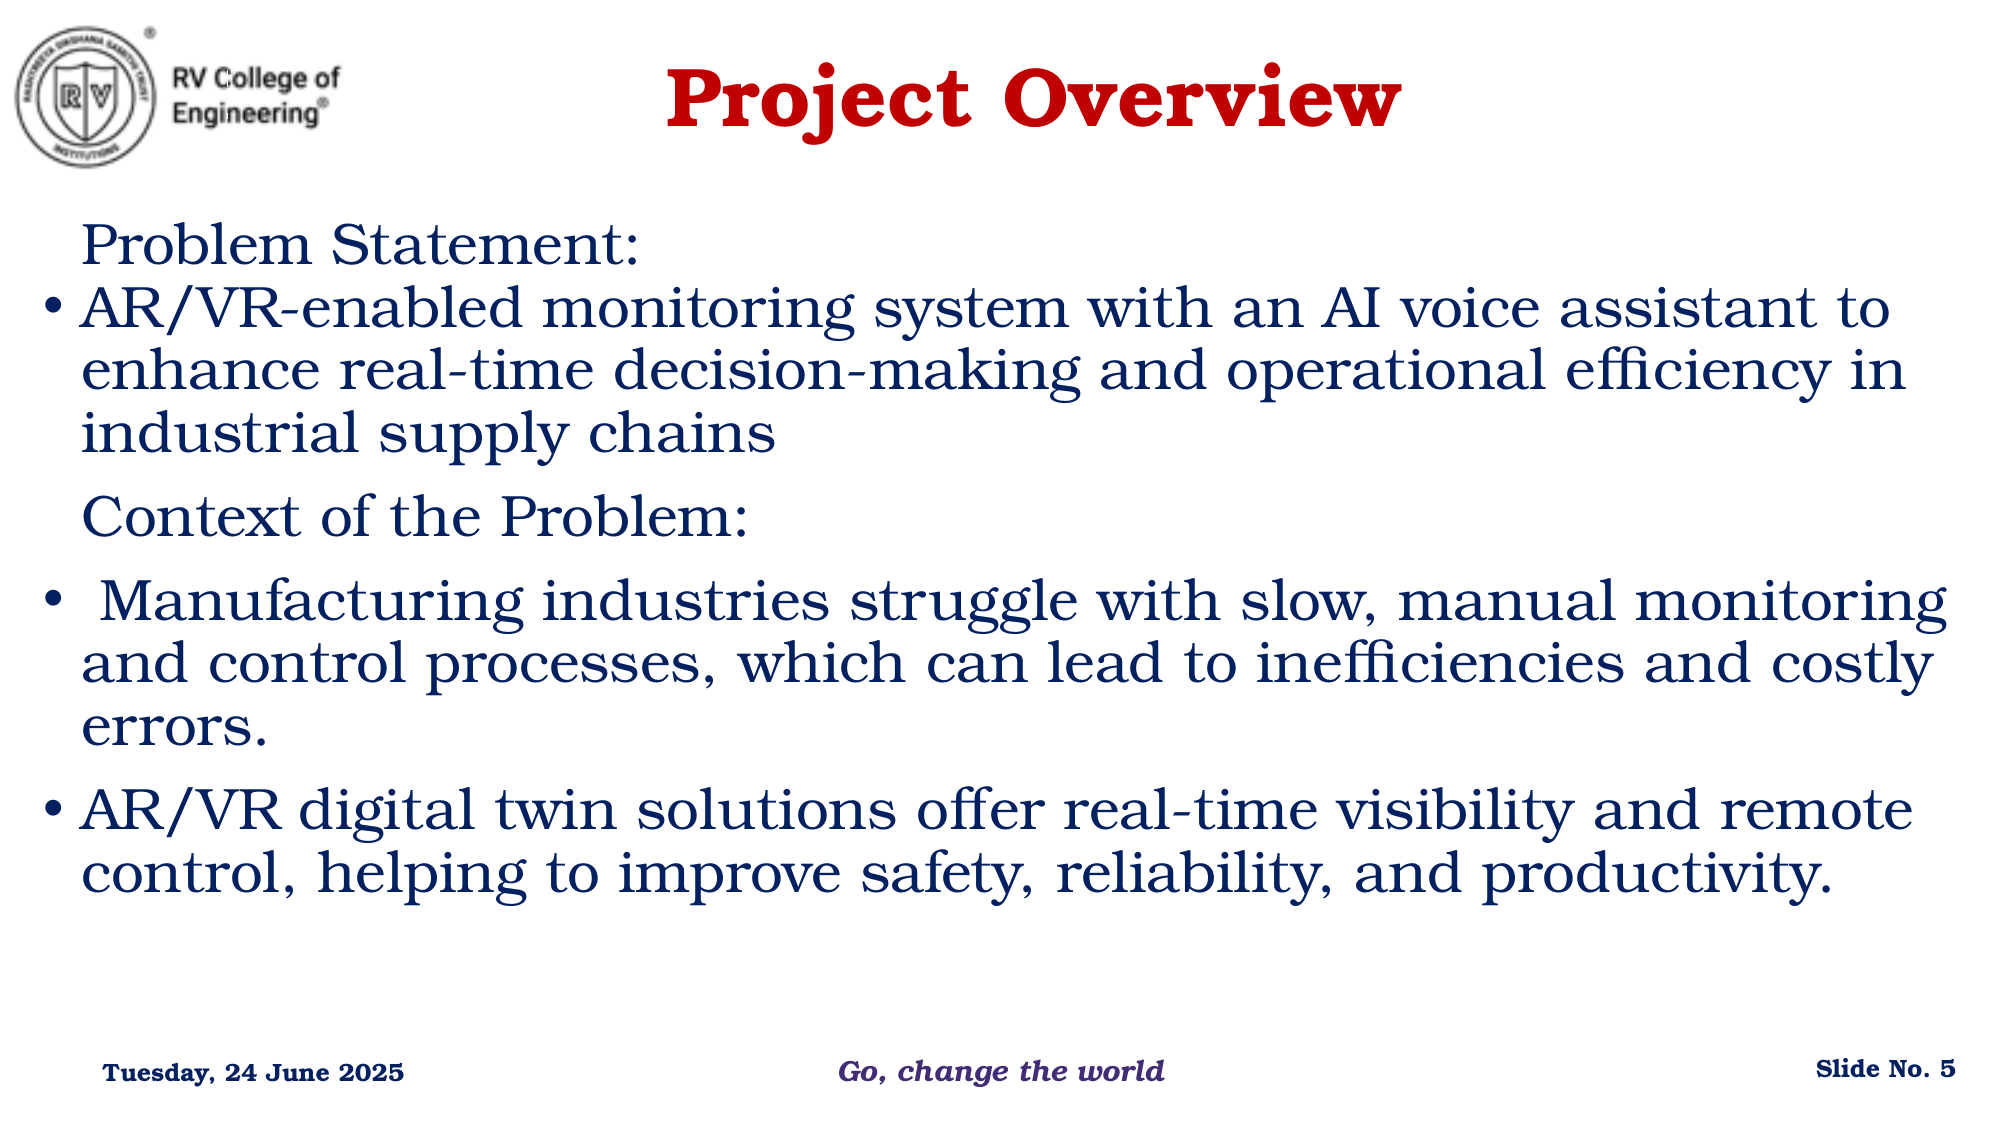

Project Overview
Problem Statement:
AR/VR-enabled monitoring system with an AI voice assistant to enhance real-time decision-making and operational efficiency in industrial supply chains
Context of the Problem:
 Manufacturing industries struggle with slow, manual monitoring and control processes, which can lead to inefficiencies and costly errors.
AR/VR digital twin solutions offer real-time visibility and remote control, helping to improve safety, reliability, and productivity.
Tuesday, 24 June 2025
Slide No. 5